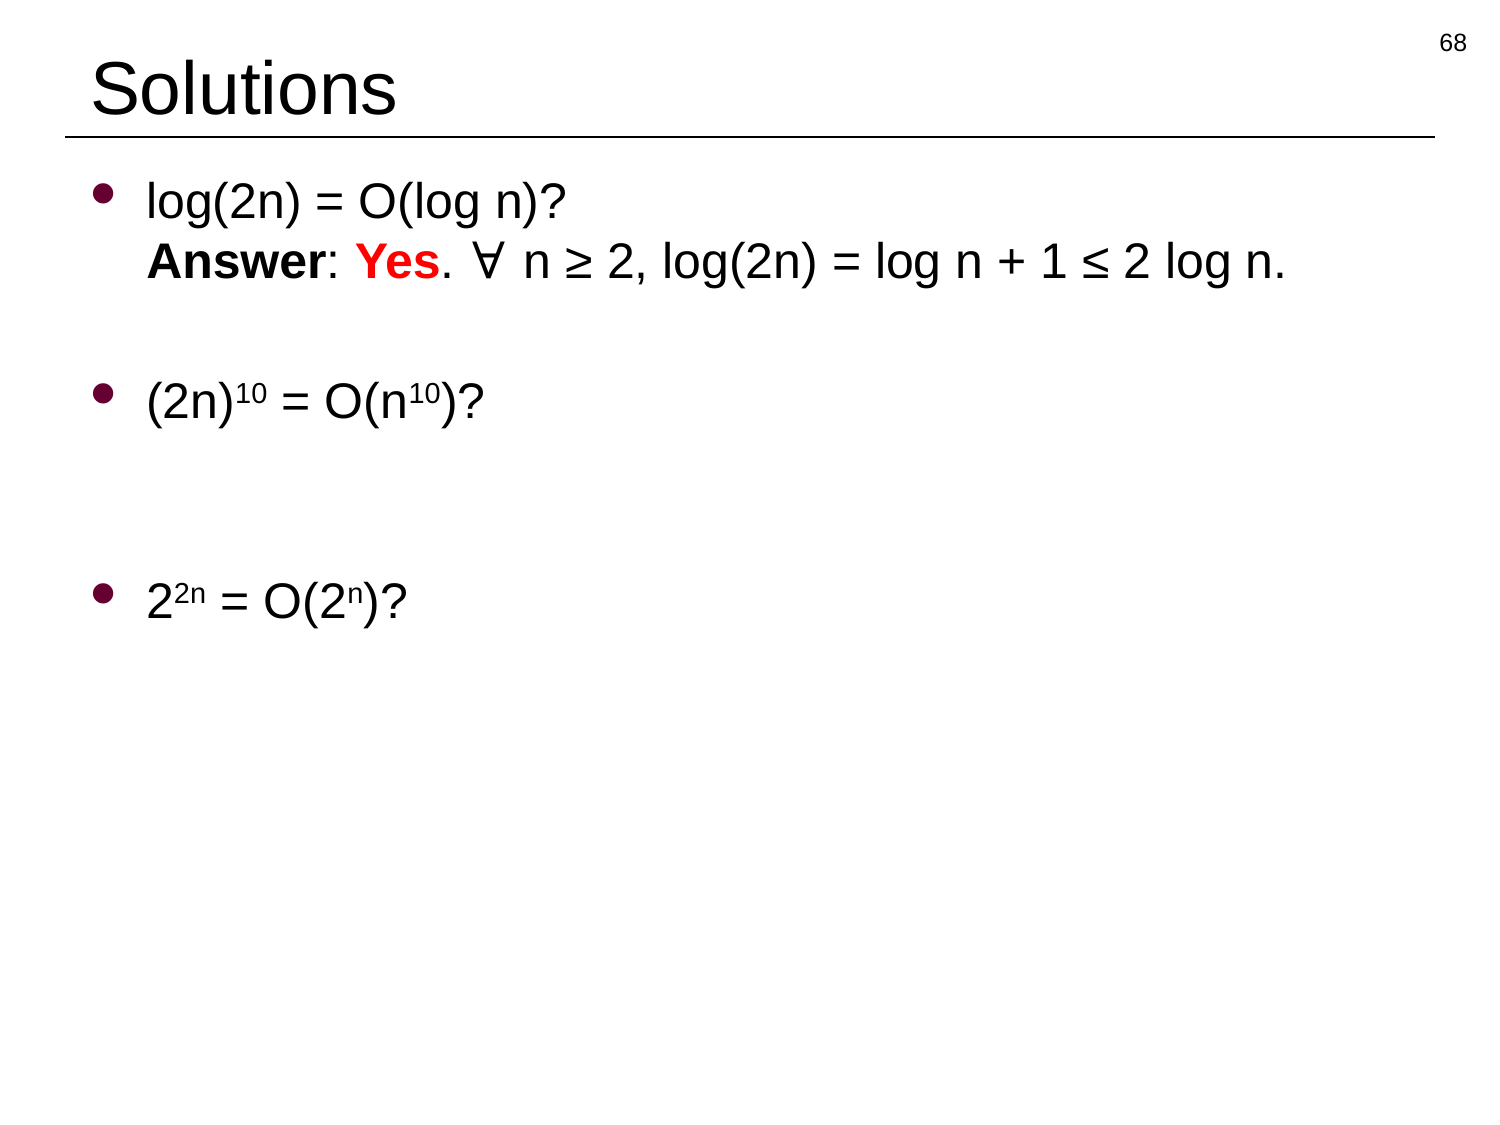

68
# Solutions
log(2n) = O(log n)?
Answer: Yes. ∀ n ≥ 2, log(2n) = log n + 1 ≤ 2 log n.

(2n)10 = O(n10)?

22n = O(2n)?